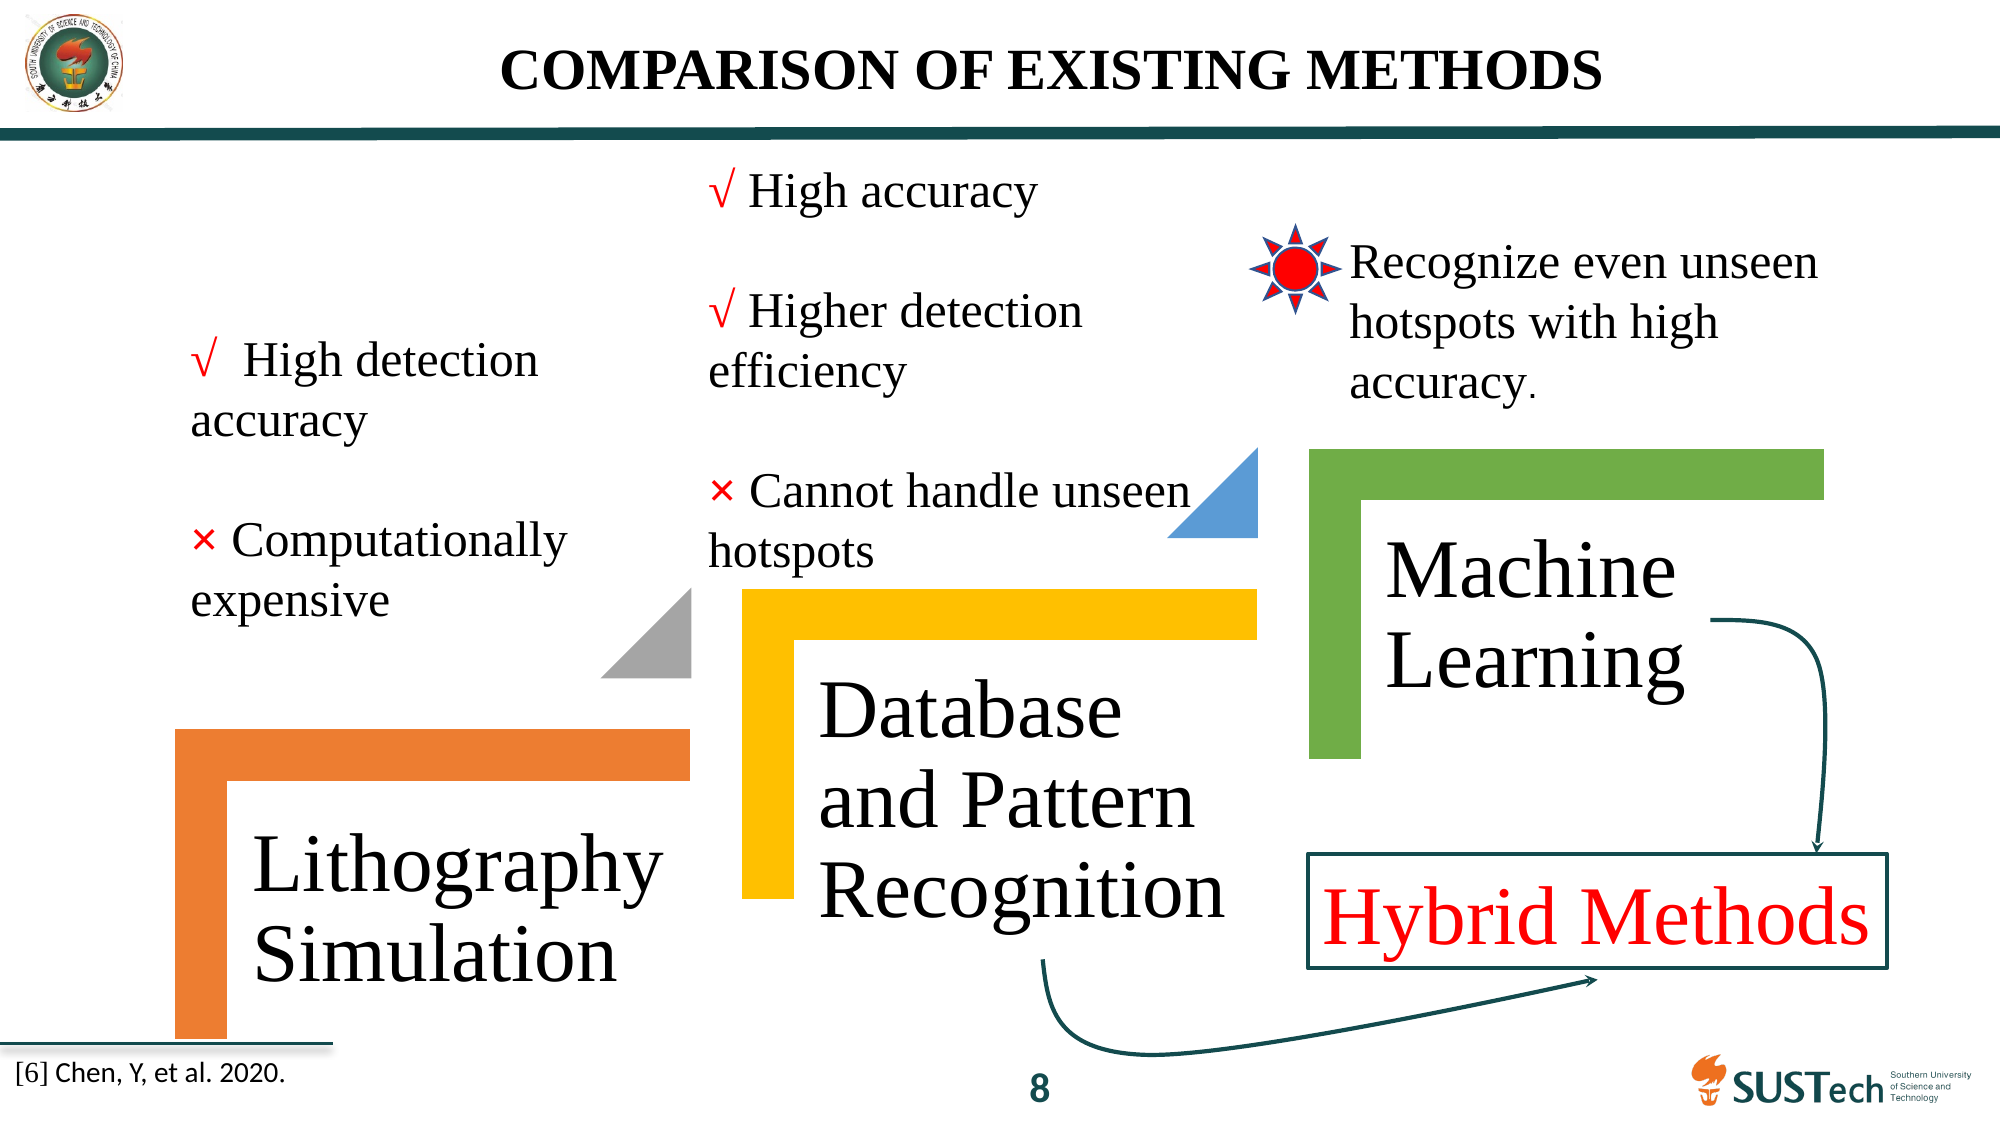

COMPARISON OF EXISTING METHODS
√ High accuracy

√ Higher detection efficiency

× Cannot handle unseen hotspots
Recognize even unseen hotspots with high accuracy.

Lithography Simulation
Database and Pattern Recognition
Machine Learning
√  High detection accuracy

× Computationally expensive

Hybrid Methods

[6] Chen, Y, et al. 2020.
8